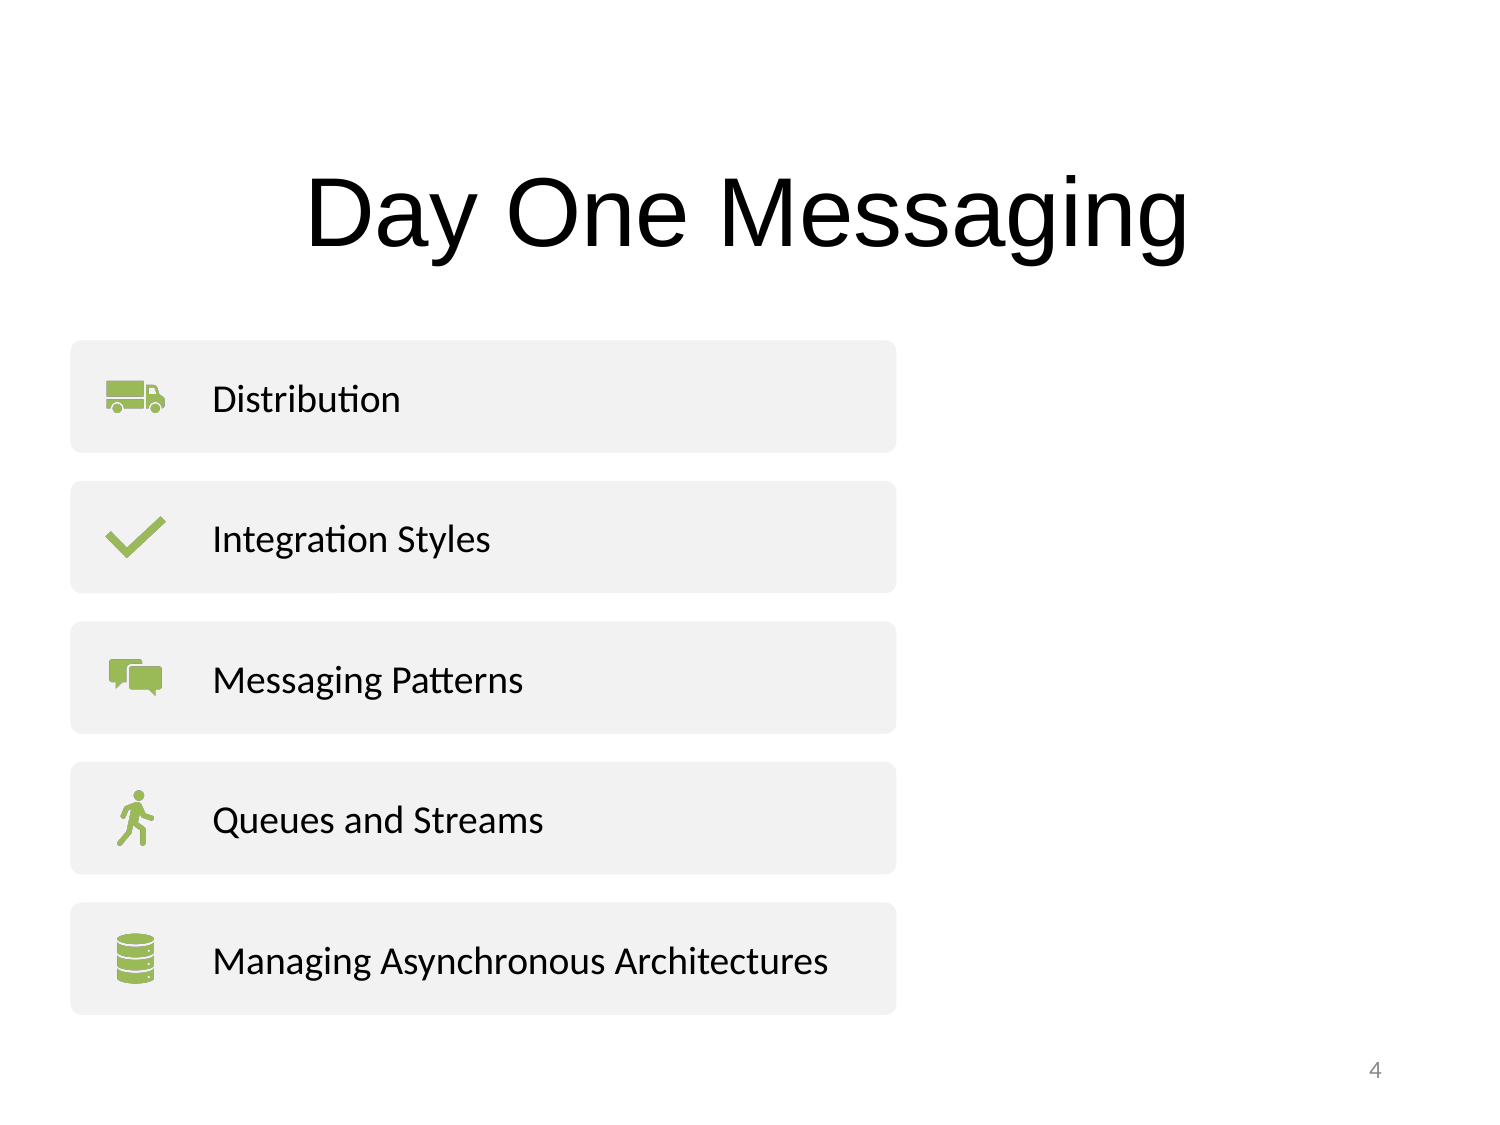

# Day One Messaging
Distribution
Integration Styles
Messaging Patterns
Queues and Streams
Managing Asynchronous Architectures
4